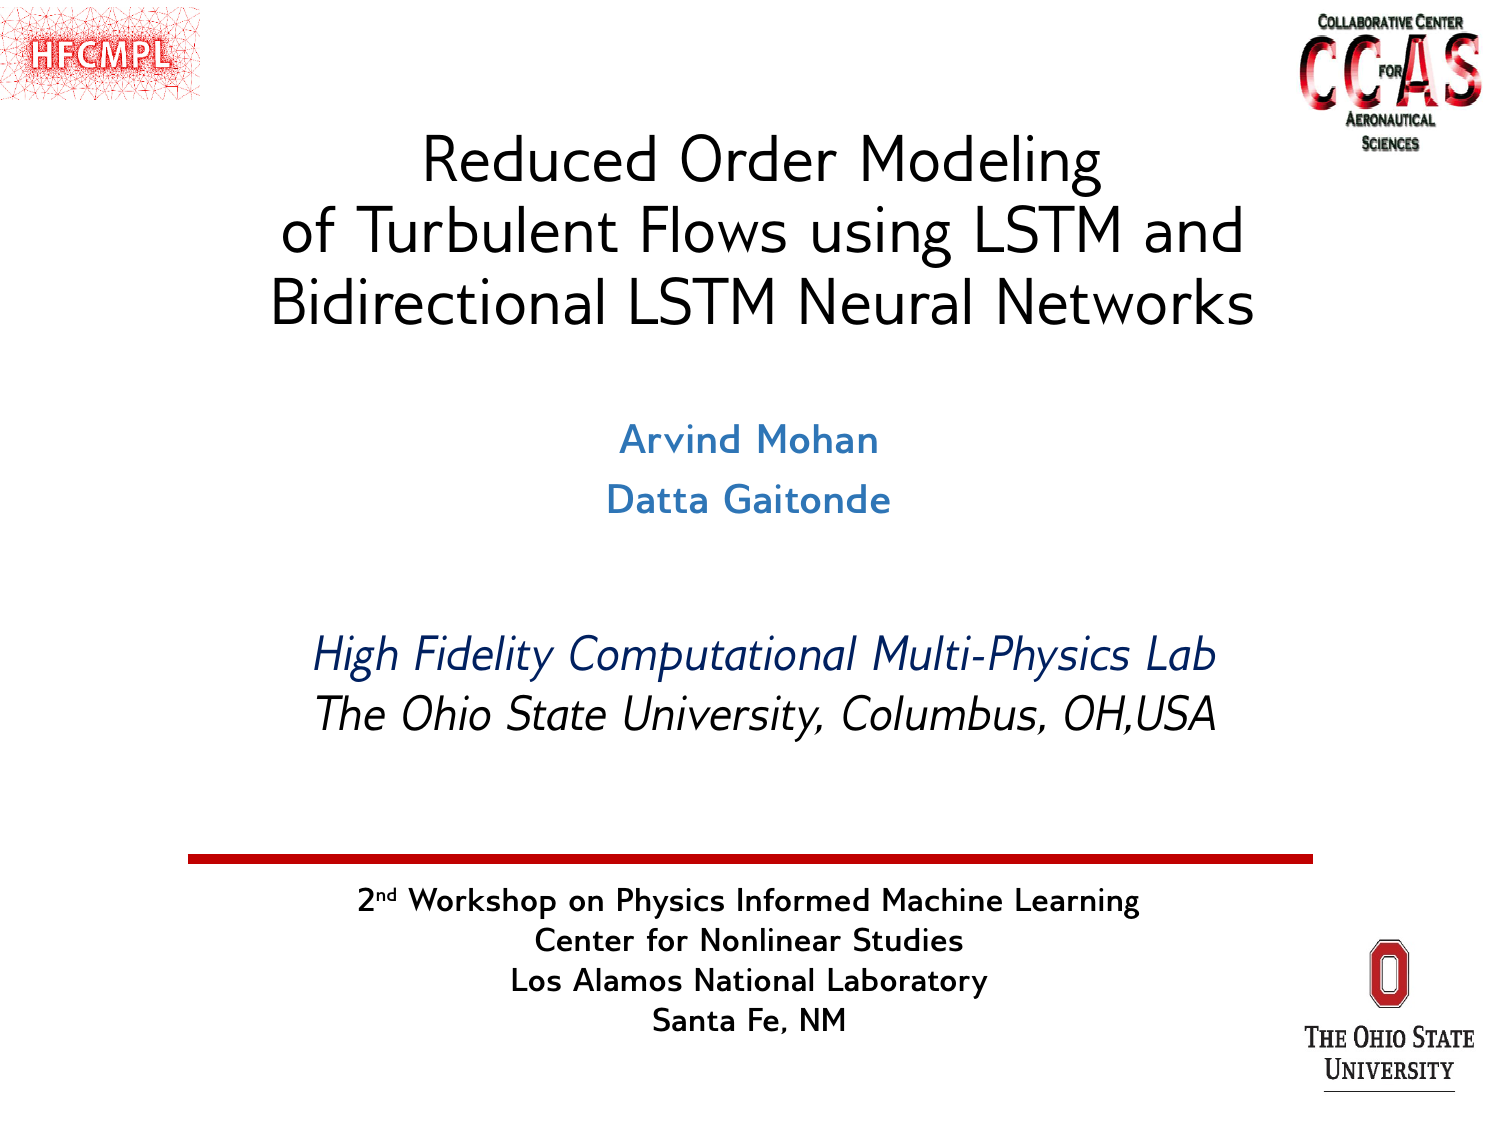

# Reduced Order Modeling of Turbulent Flows using LSTM and Bidirectional LSTM Neural Networks
Arvind Mohan
Datta Gaitonde
High Fidelity Computational Multi-Physics Lab
The Ohio State University, Columbus, OH,USA
2nd Workshop on Physics Informed Machine Learning
Center for Nonlinear Studies
Los Alamos National Laboratory
Santa Fe, NM